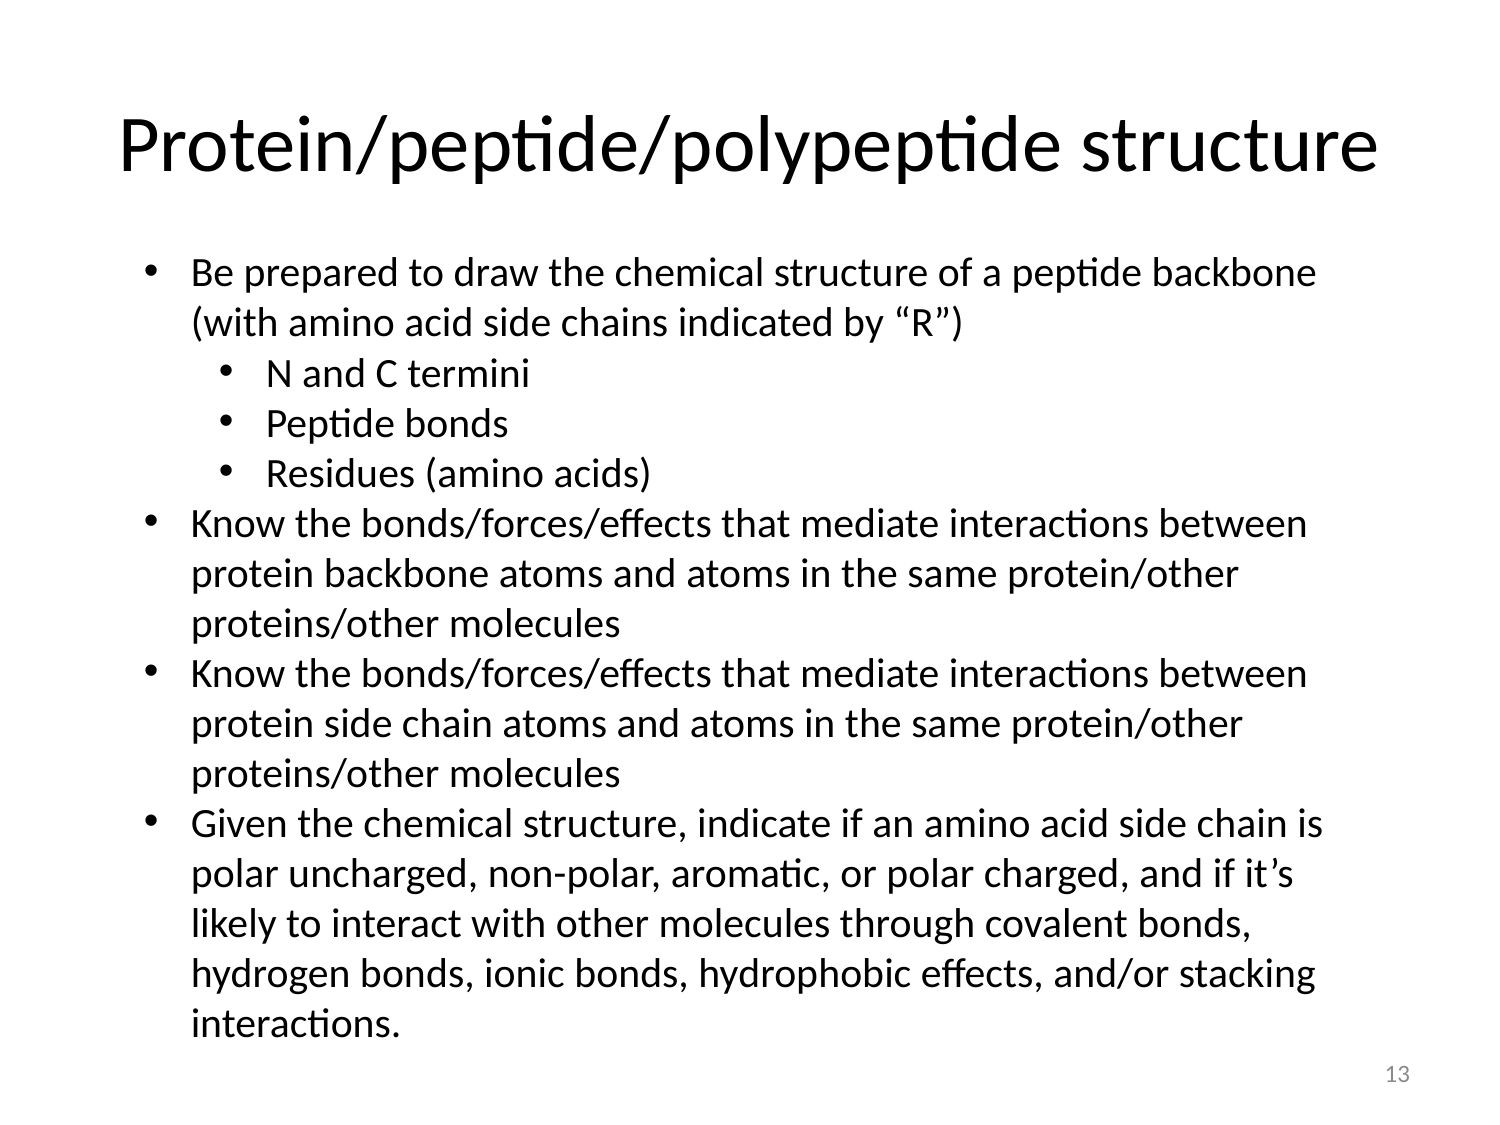

# Protein/peptide/polypeptide structure
Be prepared to draw the chemical structure of a peptide backbone (with amino acid side chains indicated by “R”)
N and C termini
Peptide bonds
Residues (amino acids)
Know the bonds/forces/effects that mediate interactions between protein backbone atoms and atoms in the same protein/other proteins/other molecules
Know the bonds/forces/effects that mediate interactions between protein side chain atoms and atoms in the same protein/other proteins/other molecules
Given the chemical structure, indicate if an amino acid side chain is polar uncharged, non-polar, aromatic, or polar charged, and if it’s likely to interact with other molecules through covalent bonds, hydrogen bonds, ionic bonds, hydrophobic effects, and/or stacking interactions.
13